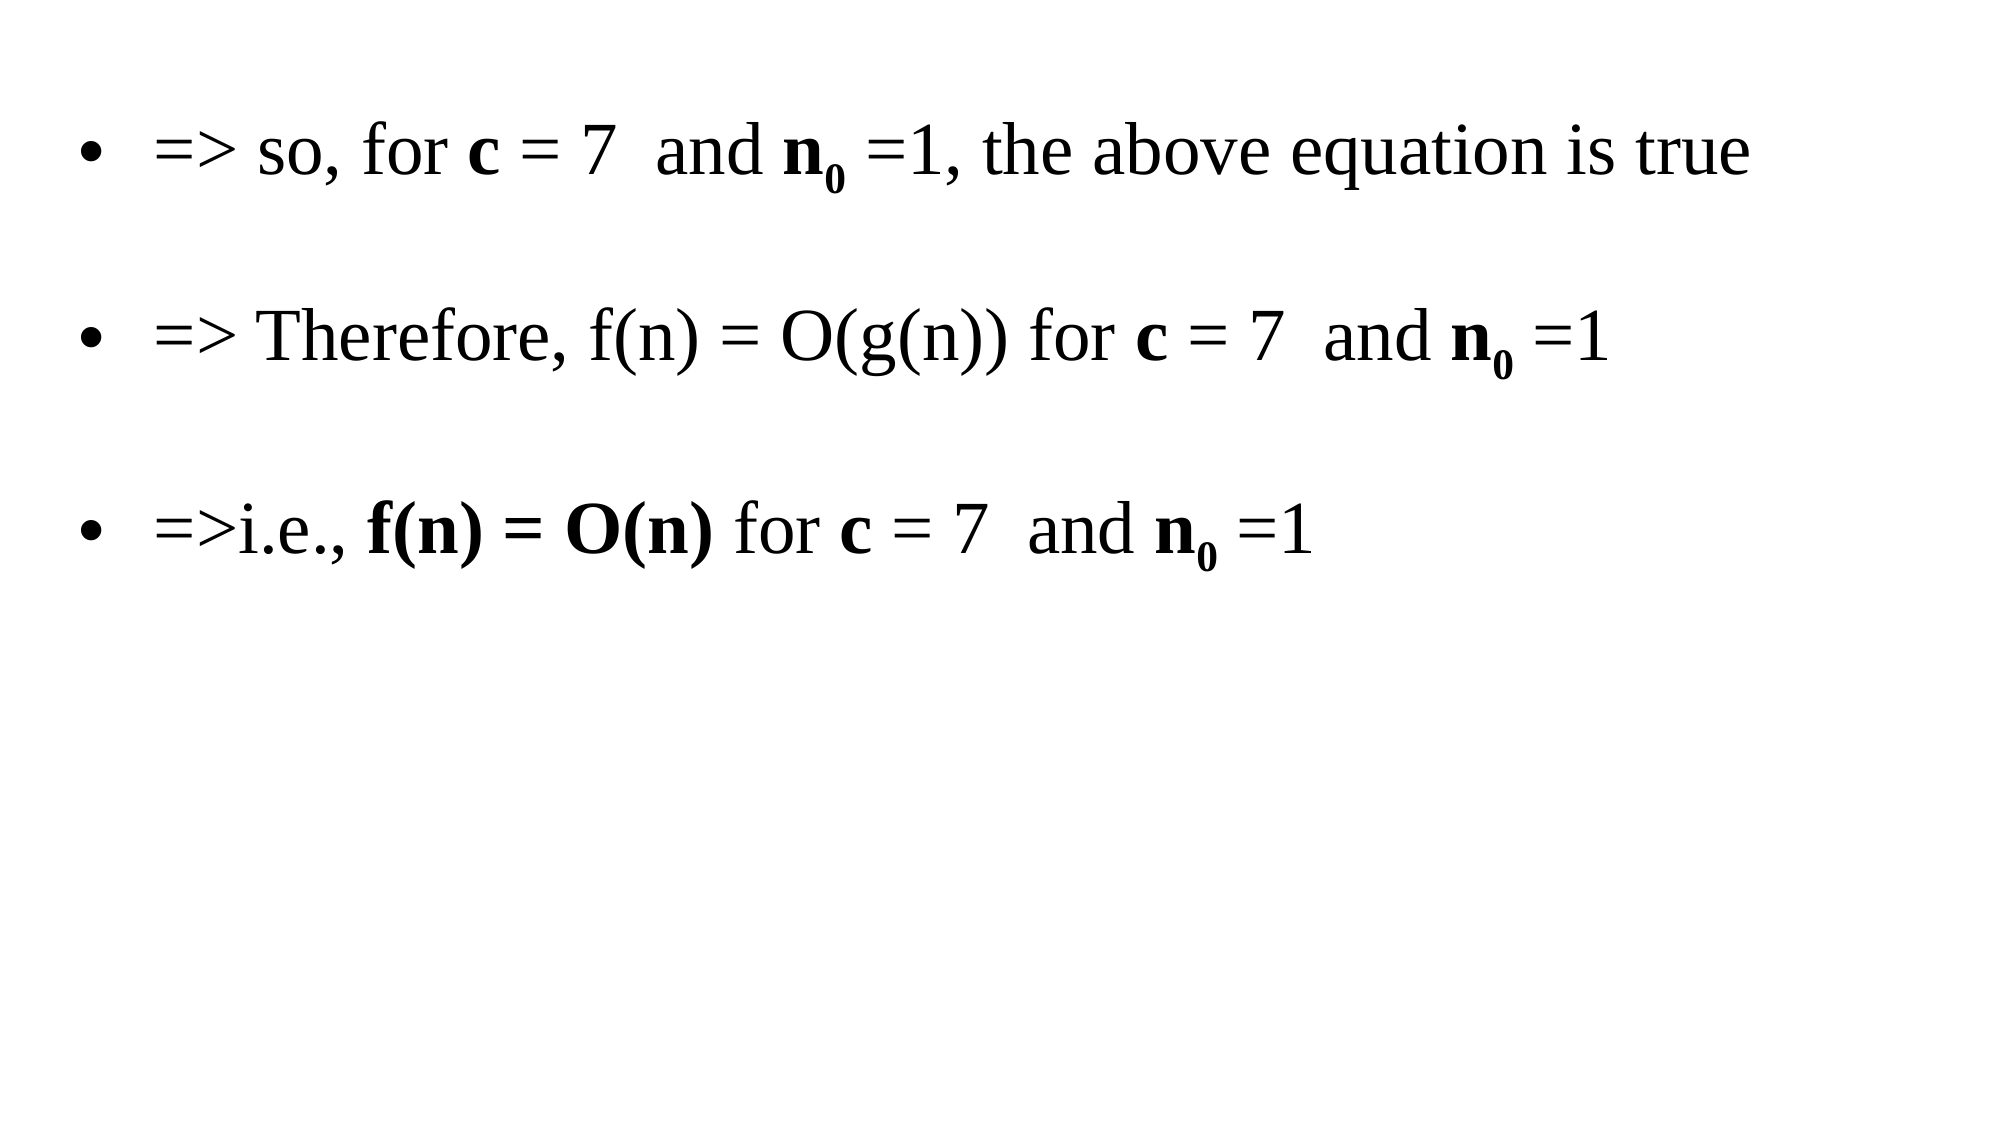

=> so, for c = 7  and n0 =1, the above equation is true
=> Therefore, f(n) = O(g(n)) for c = 7  and n0 =1

=>i.e., f(n) = O(n) for c = 7  and n0 =1